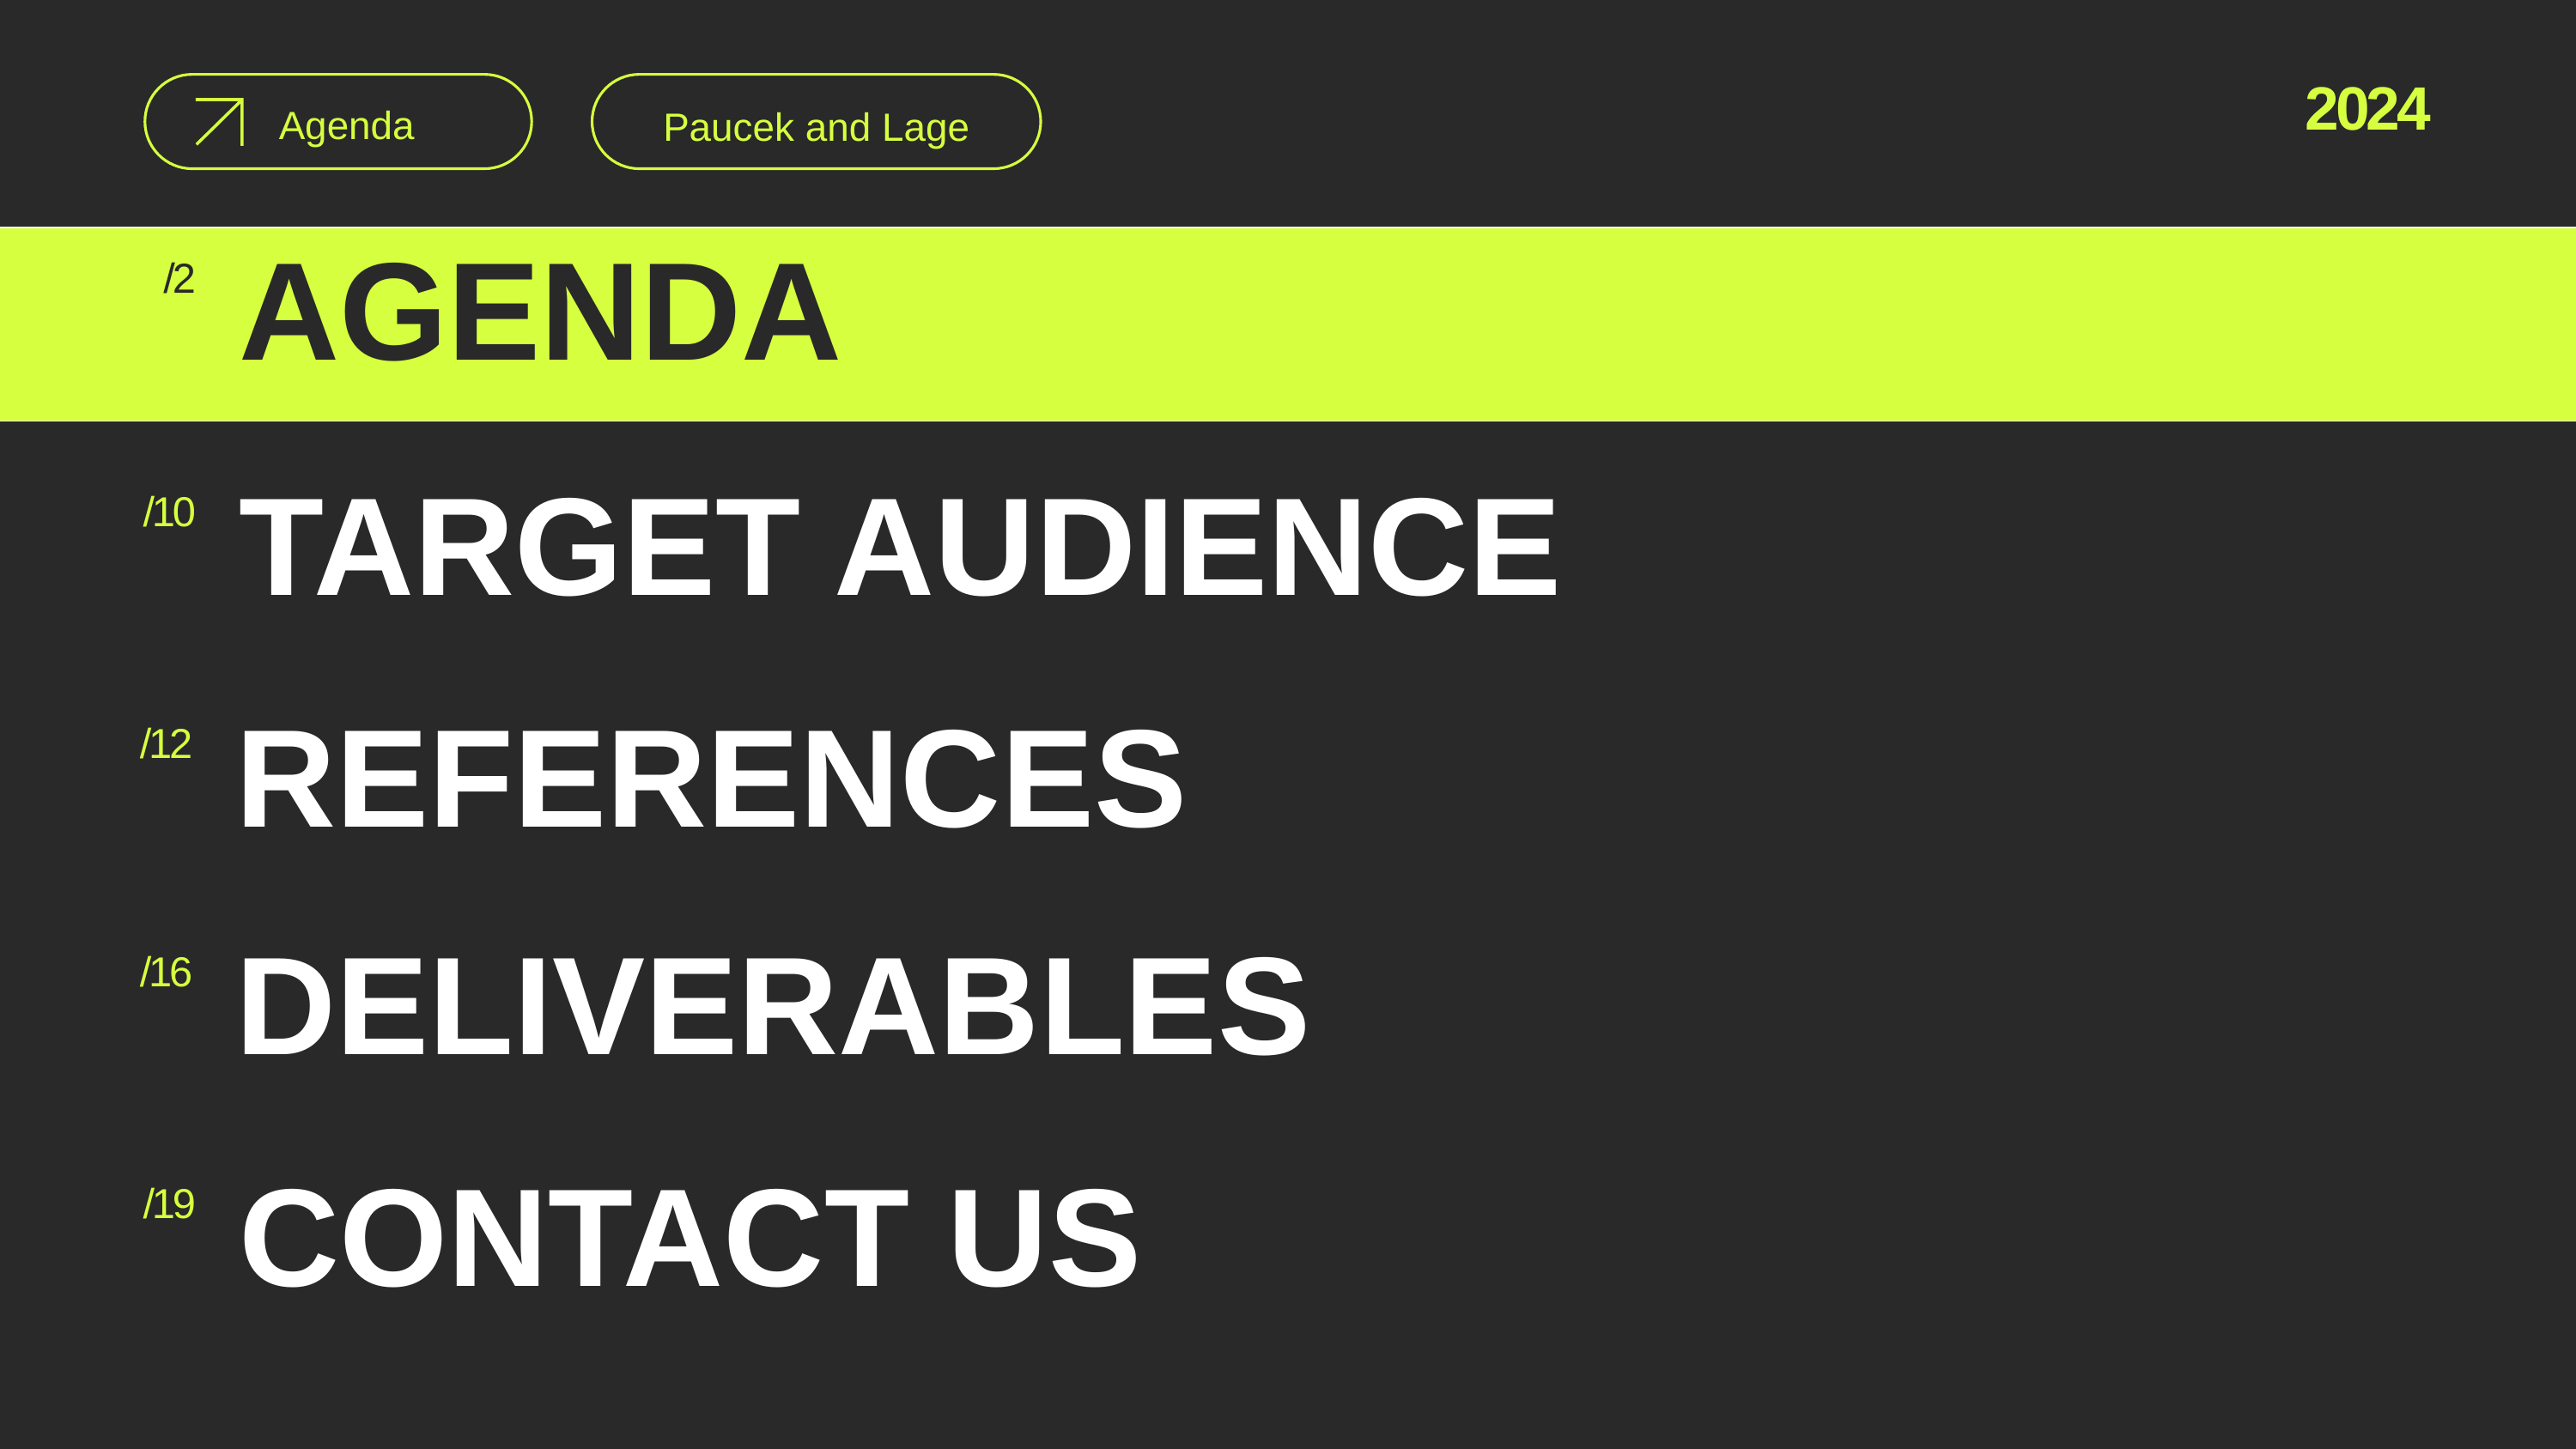

Paucek and Lage
2024
Agenda

/2
AGENDA
/10
TARGET AUDIENCE
/12
REFERENCES
/16
DELIVERABLES
/19
CONTACT US